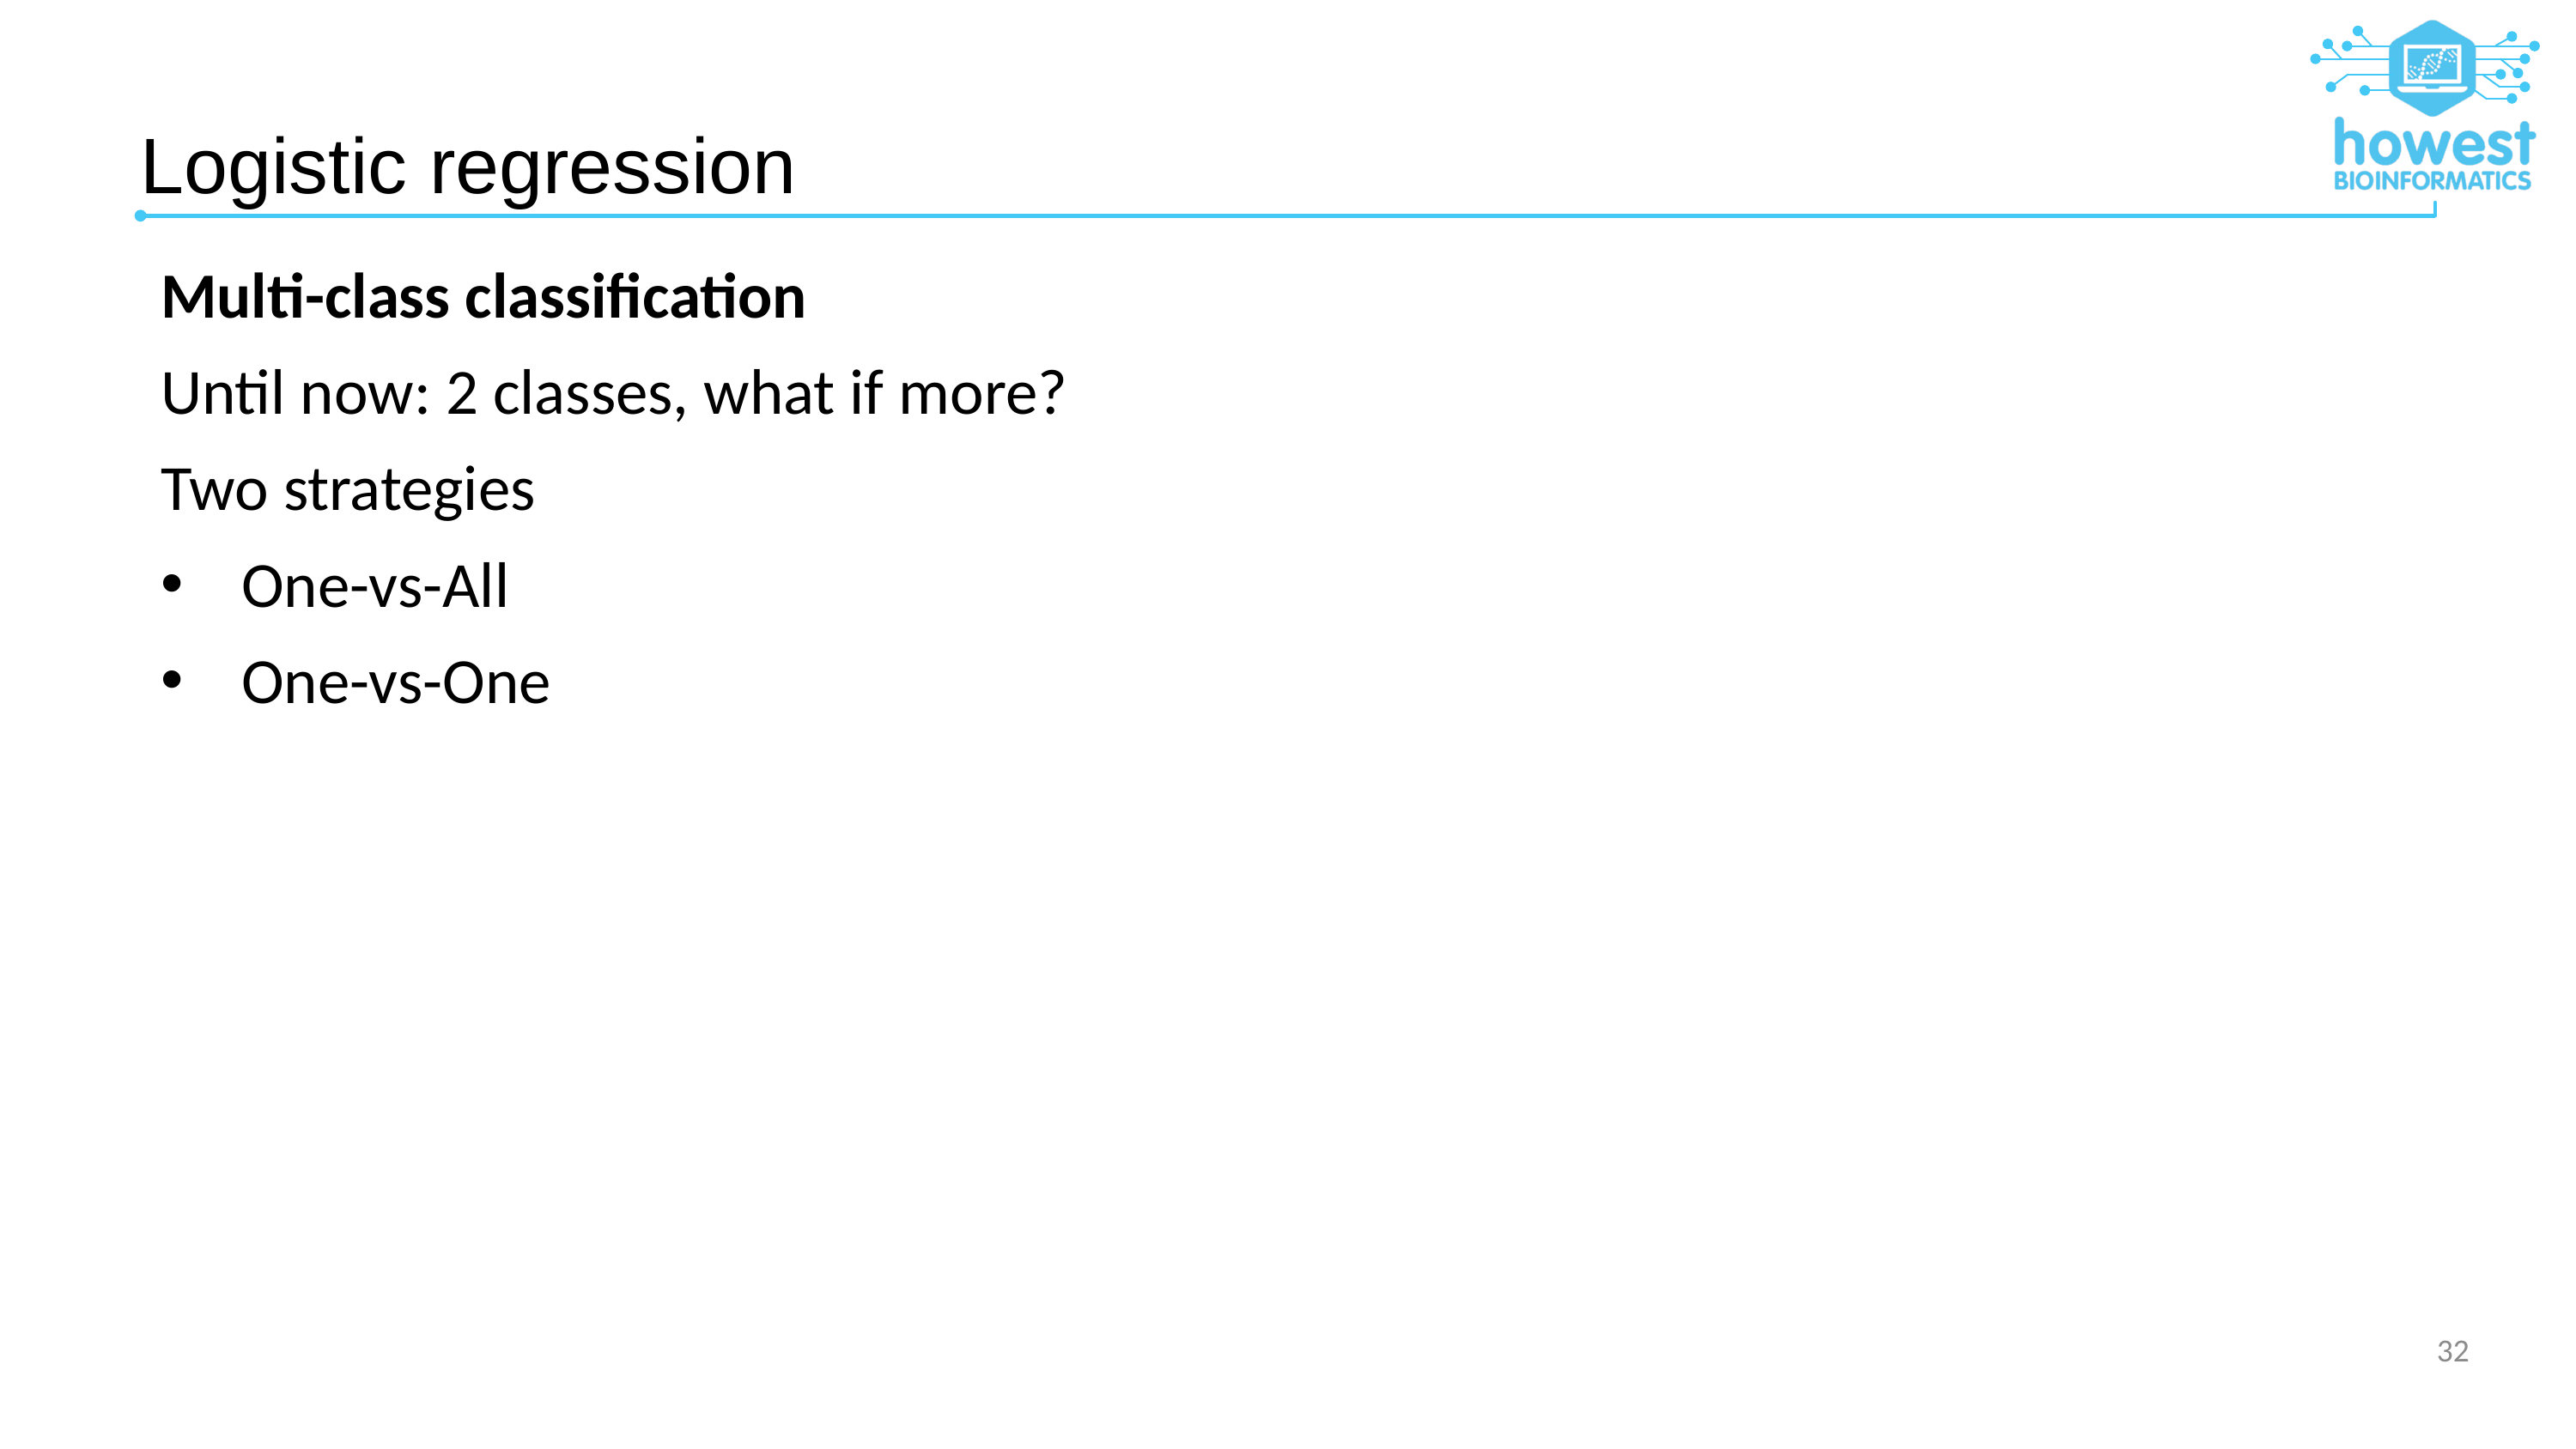

# Logistic regression
Multi-class classification
Until now: 2 classes, what if more?
Two strategies
One-vs-All
One-vs-One
32